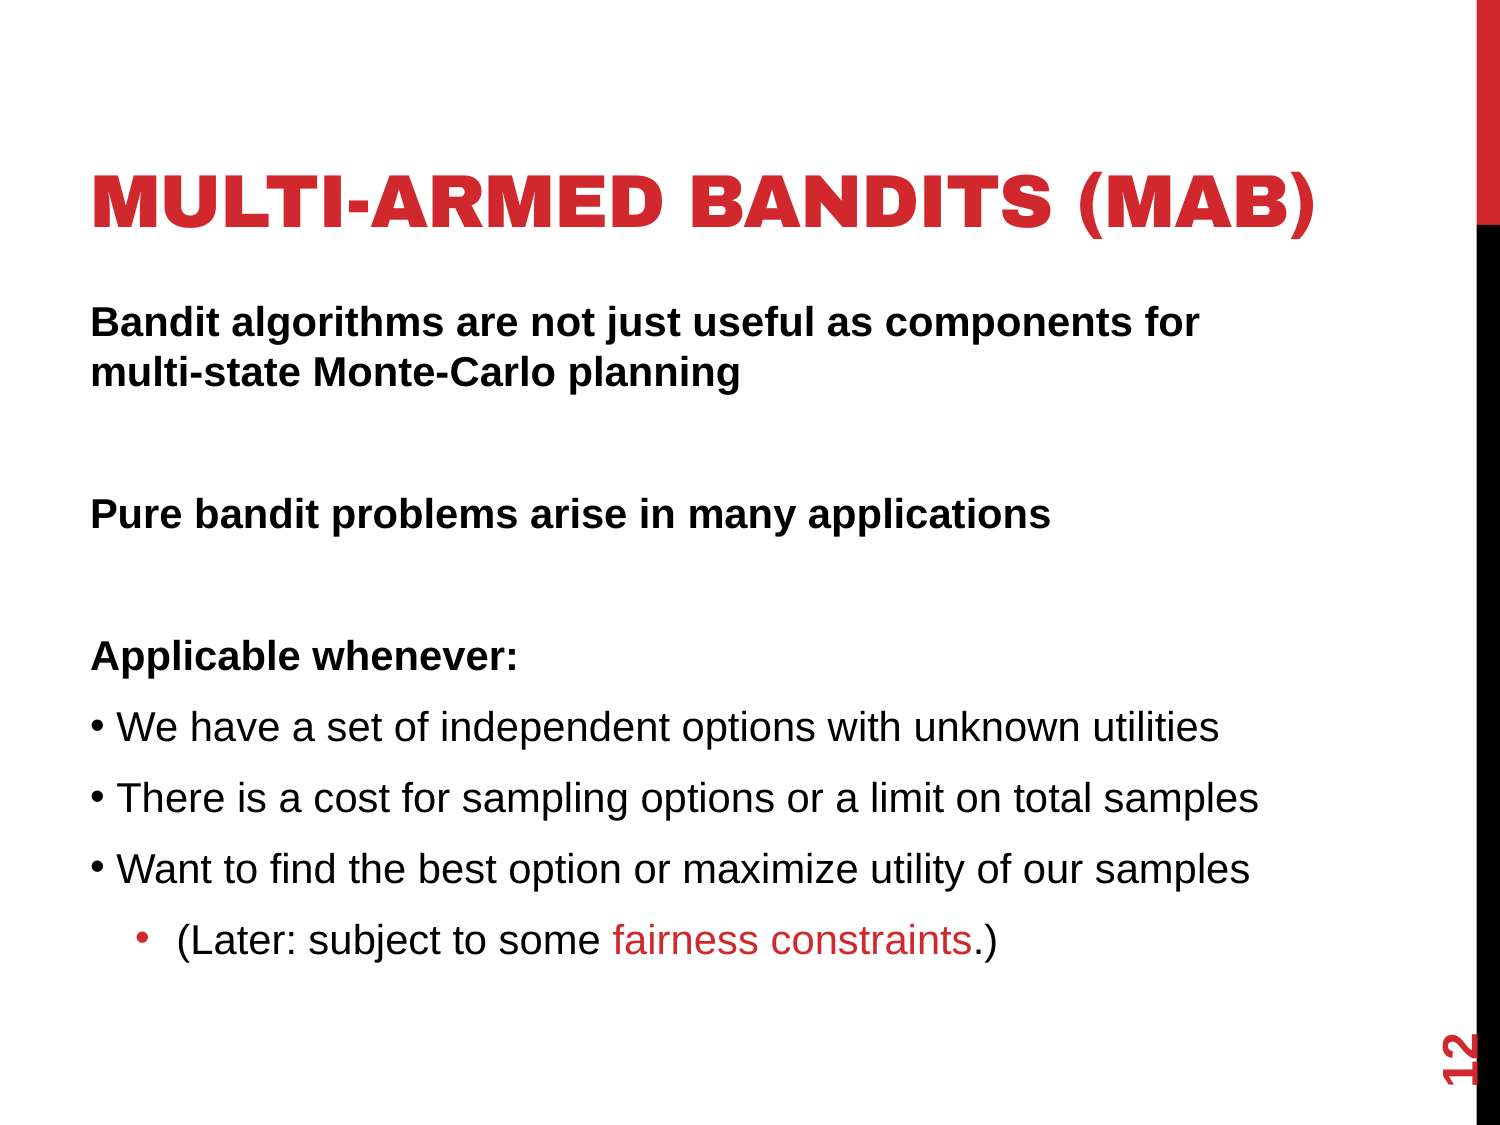

# Multi-Armed Bandits (MAB)
Bandit algorithms are not just useful as components for multi-state Monte-Carlo planning

Pure bandit problems arise in many applications

Applicable whenever:
We have a set of independent options with unknown utilities
There is a cost for sampling options or a limit on total samples
Want to find the best option or maximize utility of our samples
 (Later: subject to some fairness constraints.)

12